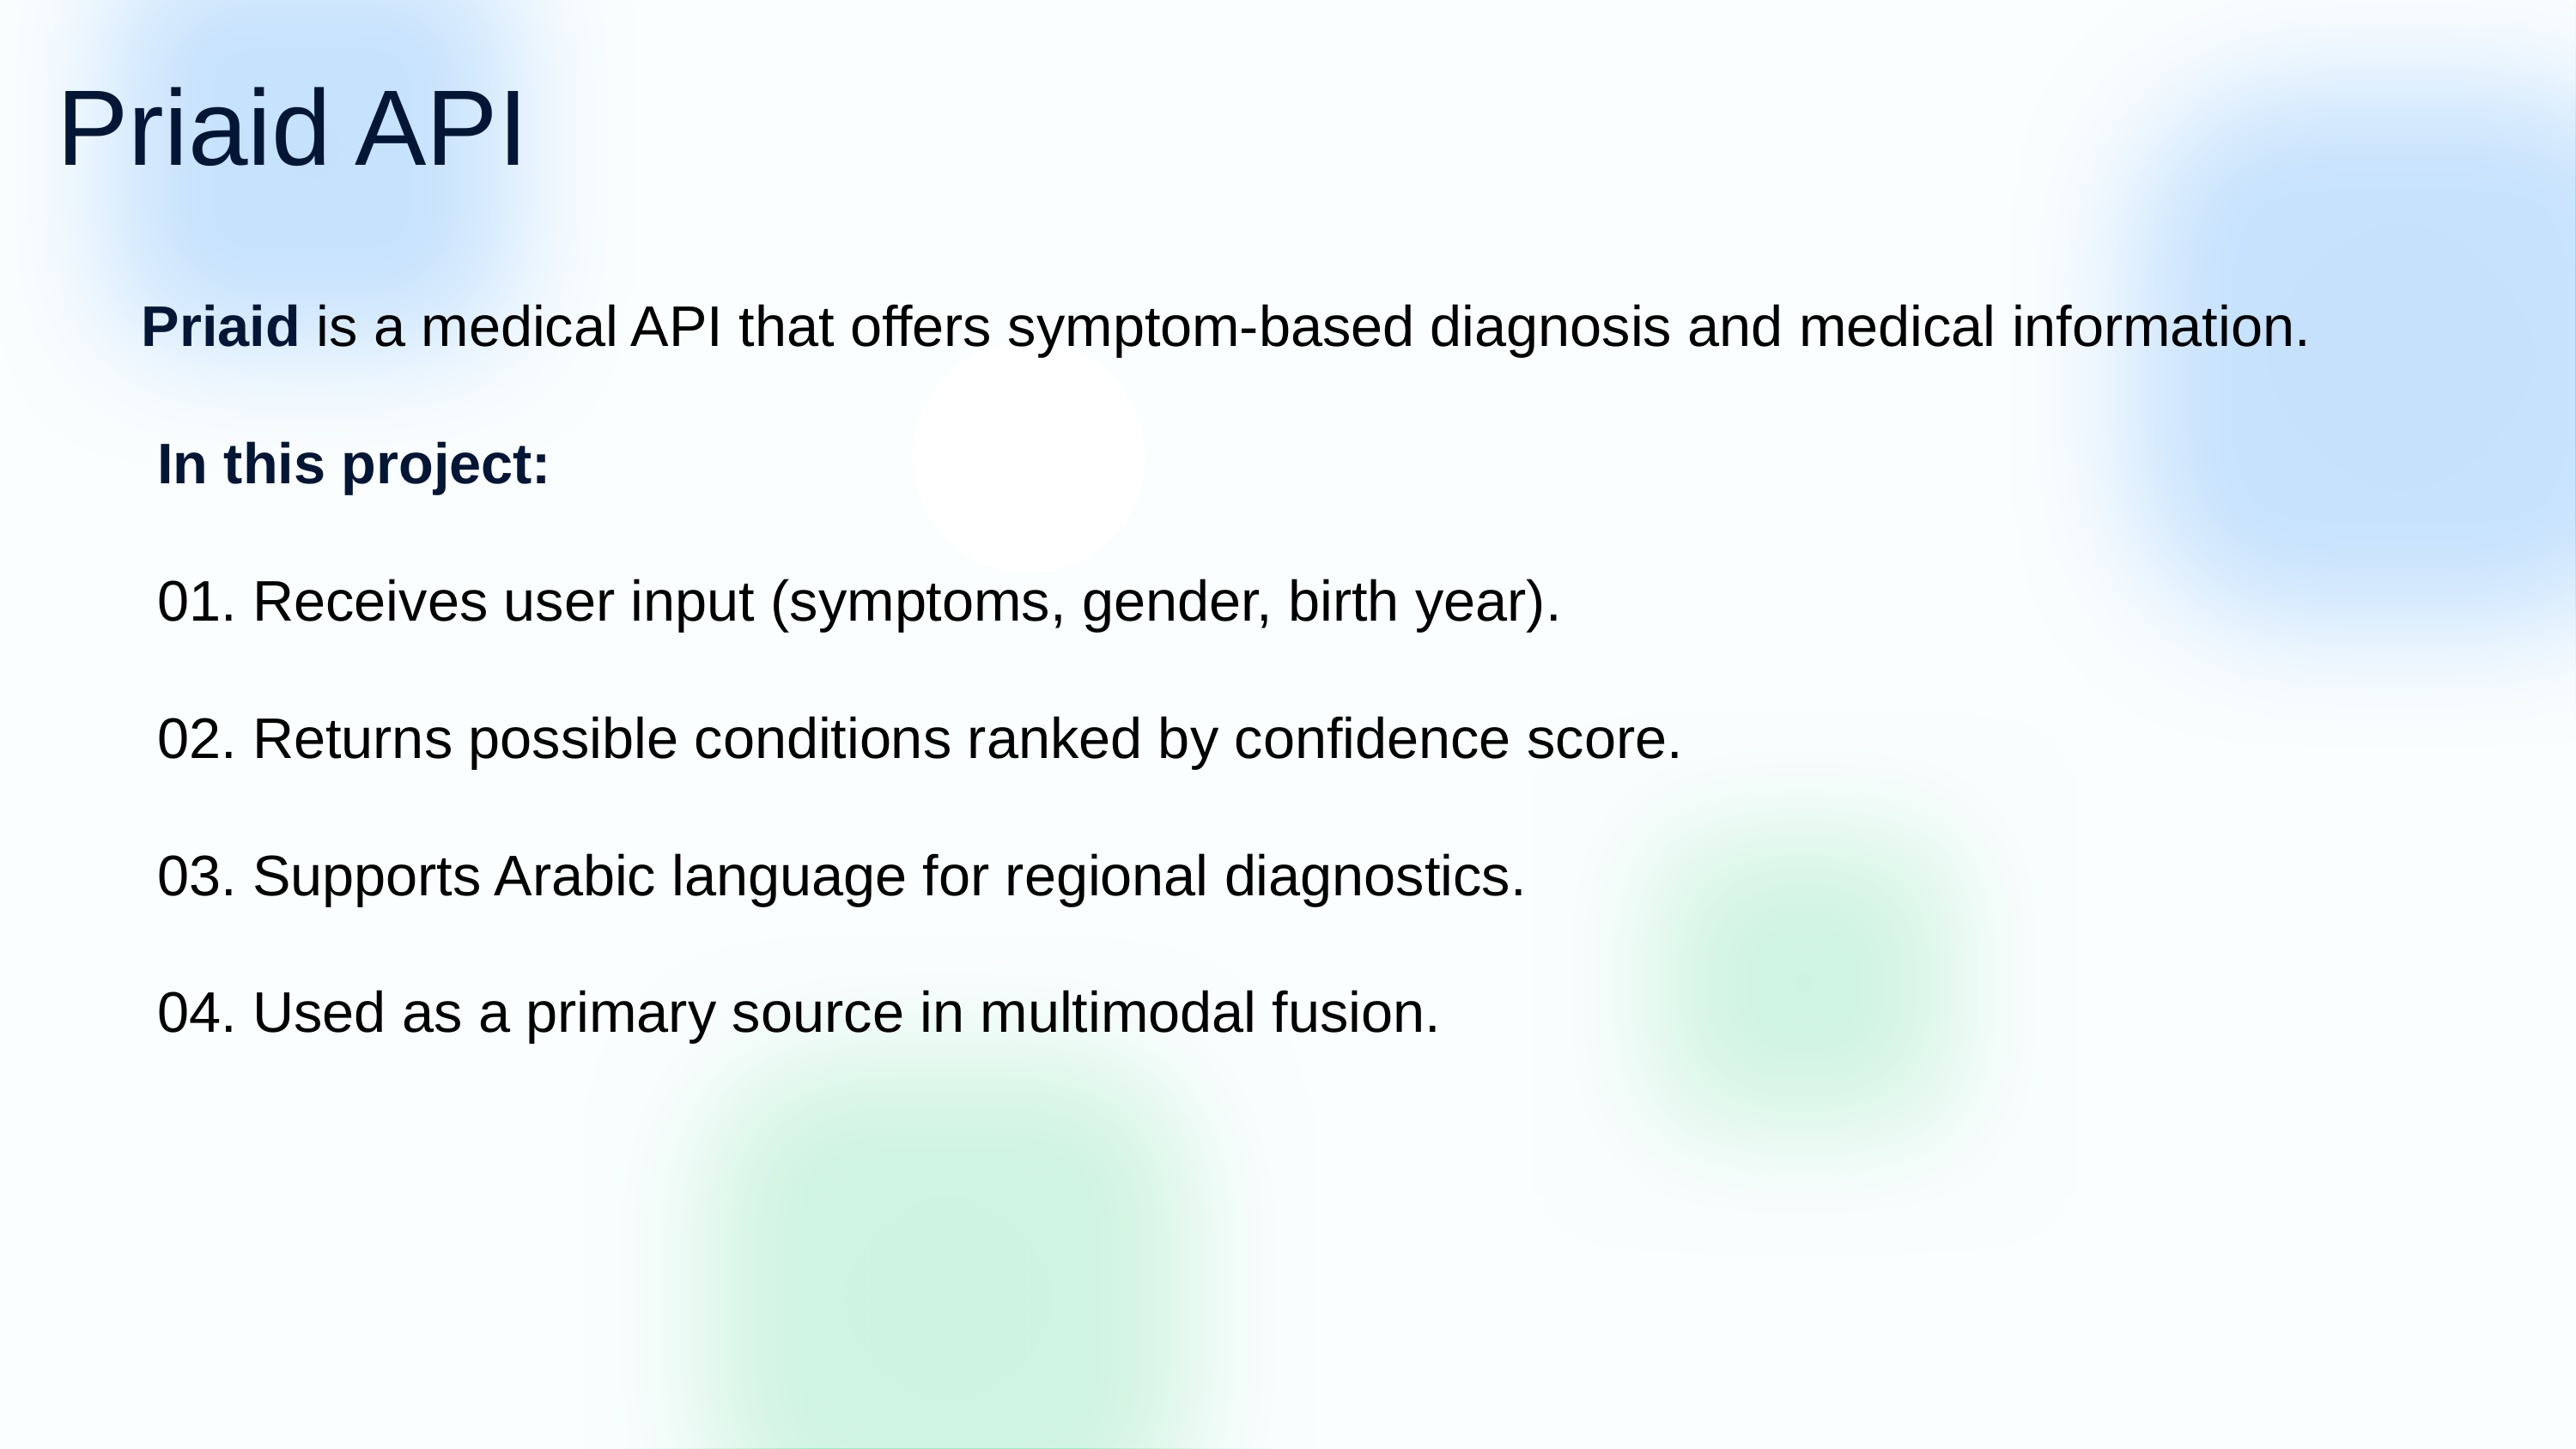

Priaid API
Priaid is a medical API that offers symptom-based diagnosis and medical information.
 In this project:
 01. Receives user input (symptoms, gender, birth year).
 02. Returns possible conditions ranked by confidence score.
 03. Supports Arabic language for regional diagnostics.
 04. Used as a primary source in multimodal fusion.